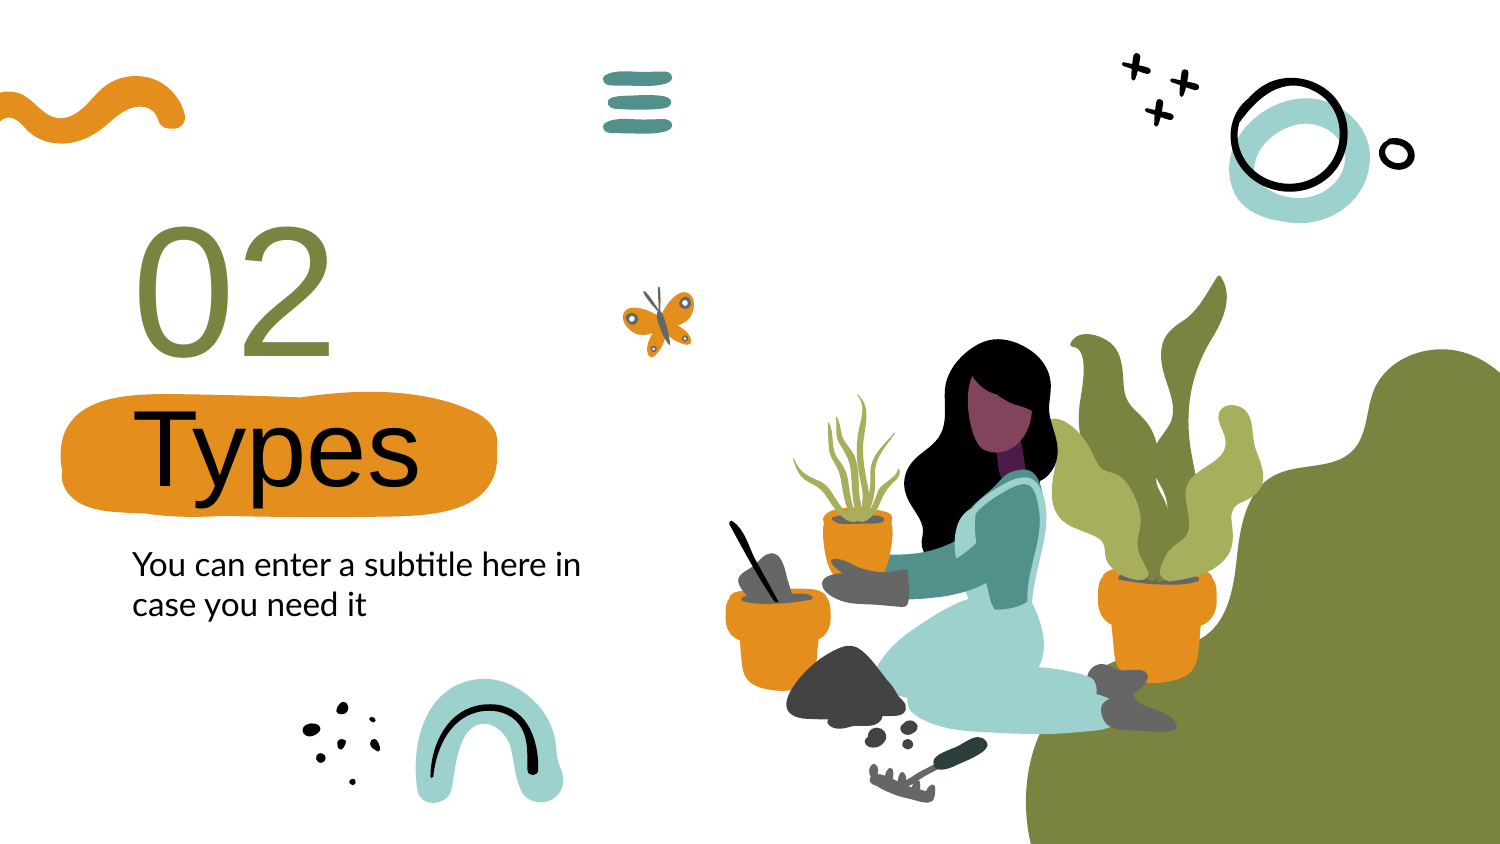

02

# Types

You can enter a subtitle here in case you need it